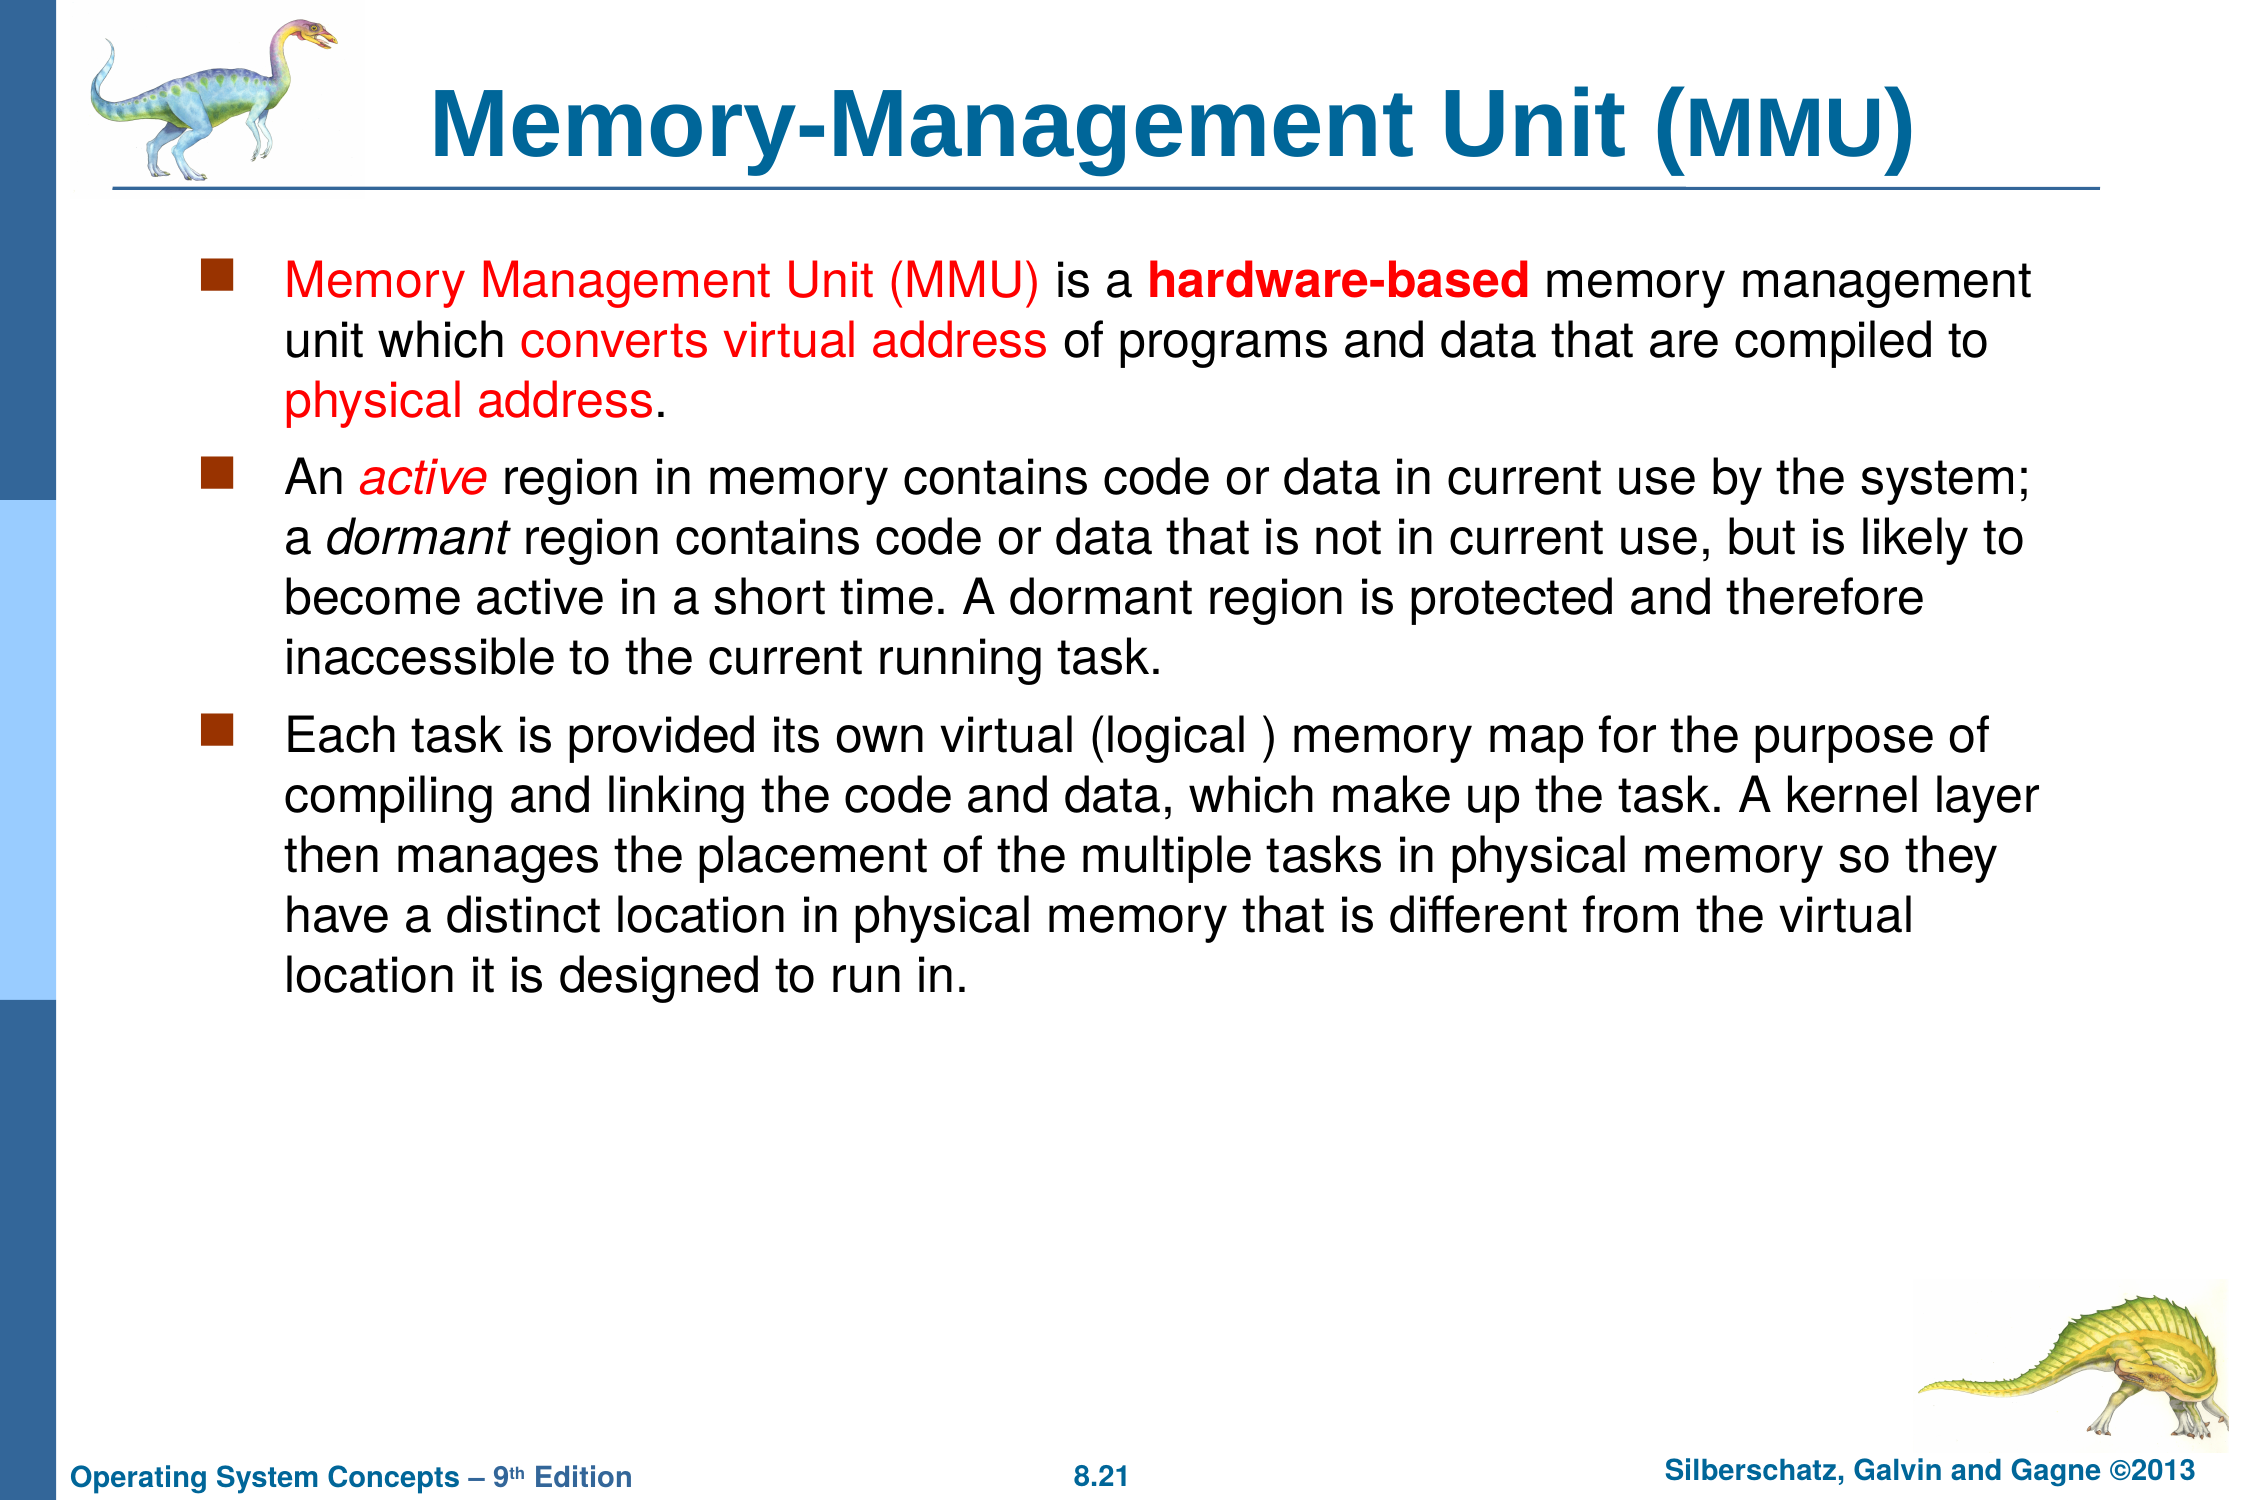

# Memory-Management Unit (MMU)
Memory Management Unit (MMU) is a hardware-based memory management unit which converts virtual address of programs and data that are compiled to physical address.
An active region in memory contains code or data in current use by the system; a dormant region contains code or data that is not in current use, but is likely to become active in a short time. A dormant region is protected and therefore inaccessible to the current running task.
Each task is provided its own virtual (logical ) memory map for the purpose of compiling and linking the code and data, which make up the task. A kernel layer then manages the placement of the multiple tasks in physical memory so they have a distinct location in physical memory that is different from the virtual location it is designed to run in.